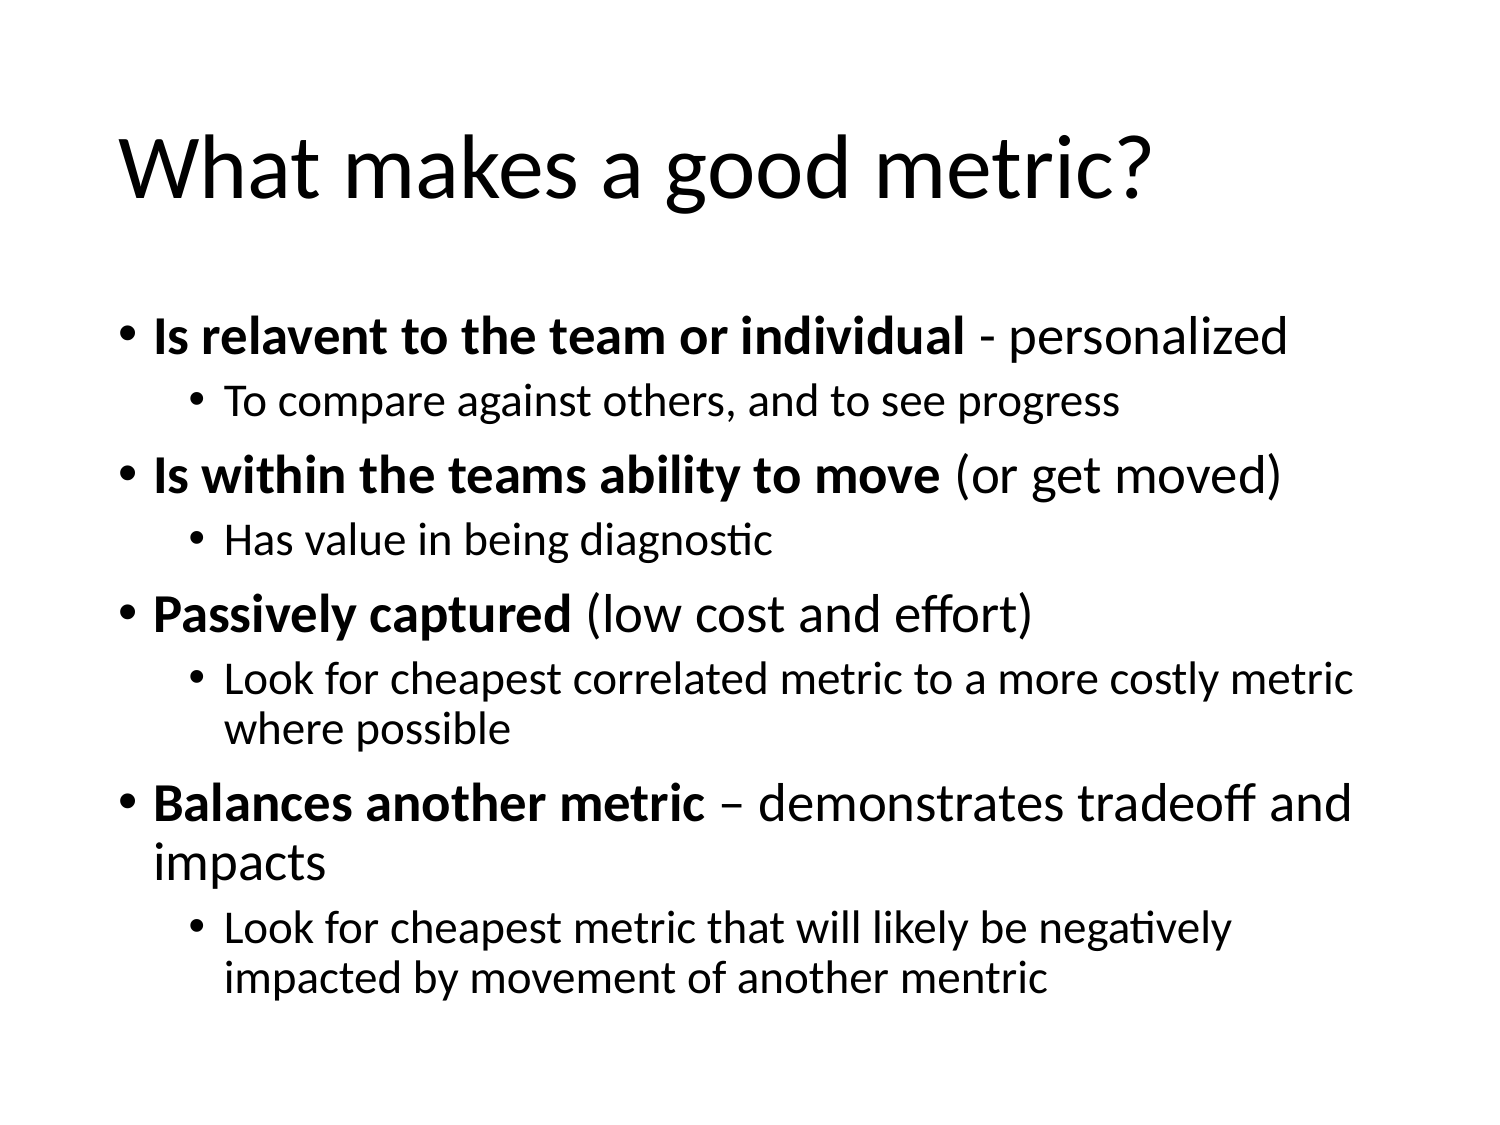

# What makes a good metric?
Is relavent to the team or individual - personalized
To compare against others, and to see progress
Is within the teams ability to move (or get moved)
Has value in being diagnostic
Passively captured (low cost and effort)
Look for cheapest correlated metric to a more costly metric where possible
Balances another metric – demonstrates tradeoff and impacts
Look for cheapest metric that will likely be negatively impacted by movement of another mentric